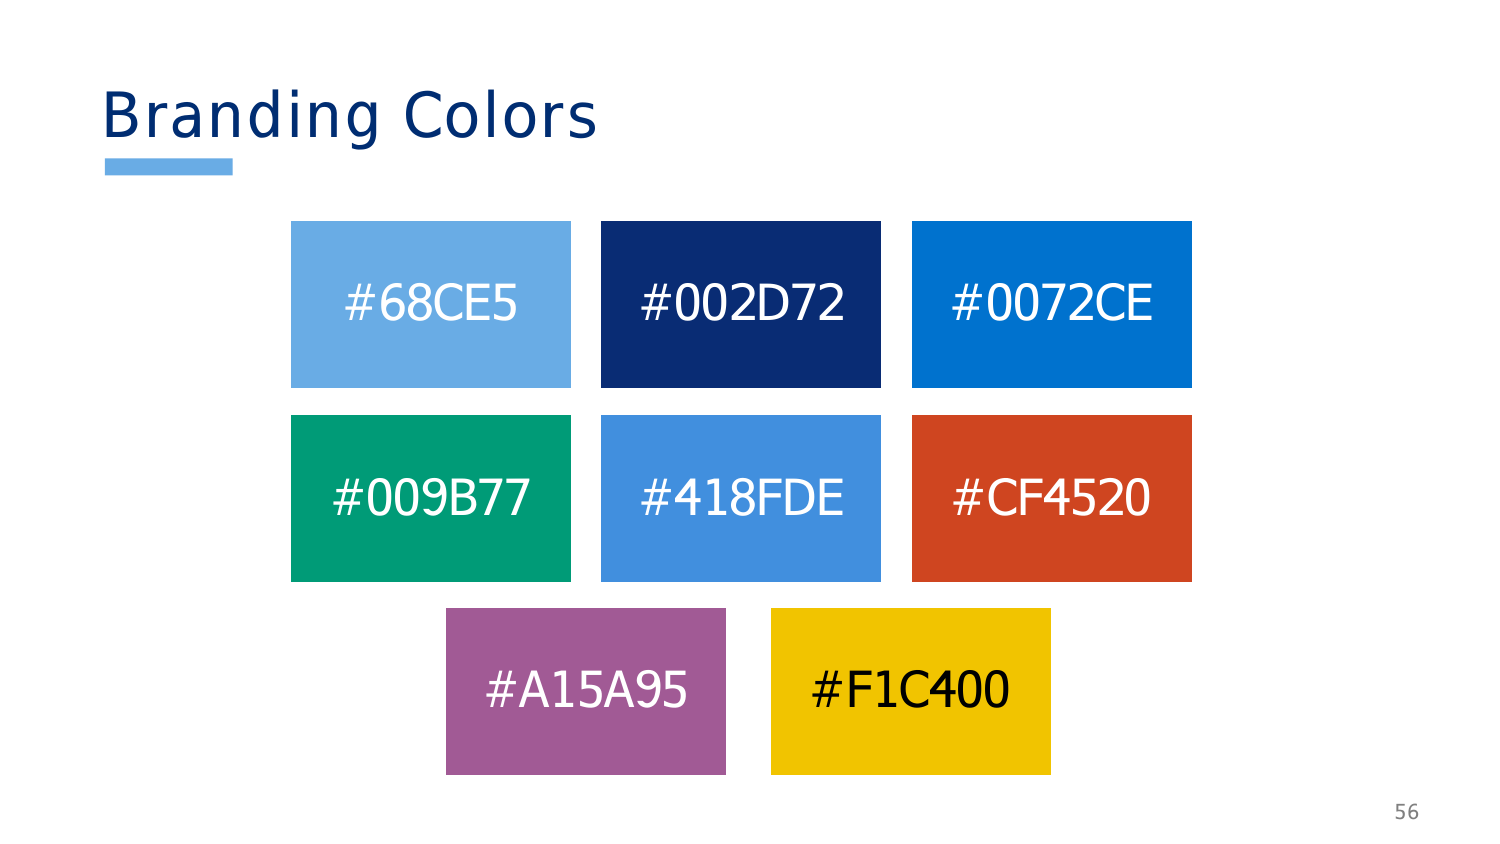

# Branding Colors
#68CE5
#002D72
#0072CE
#009B77
#418FDE
#CF4520
#A15A95
#F1C400